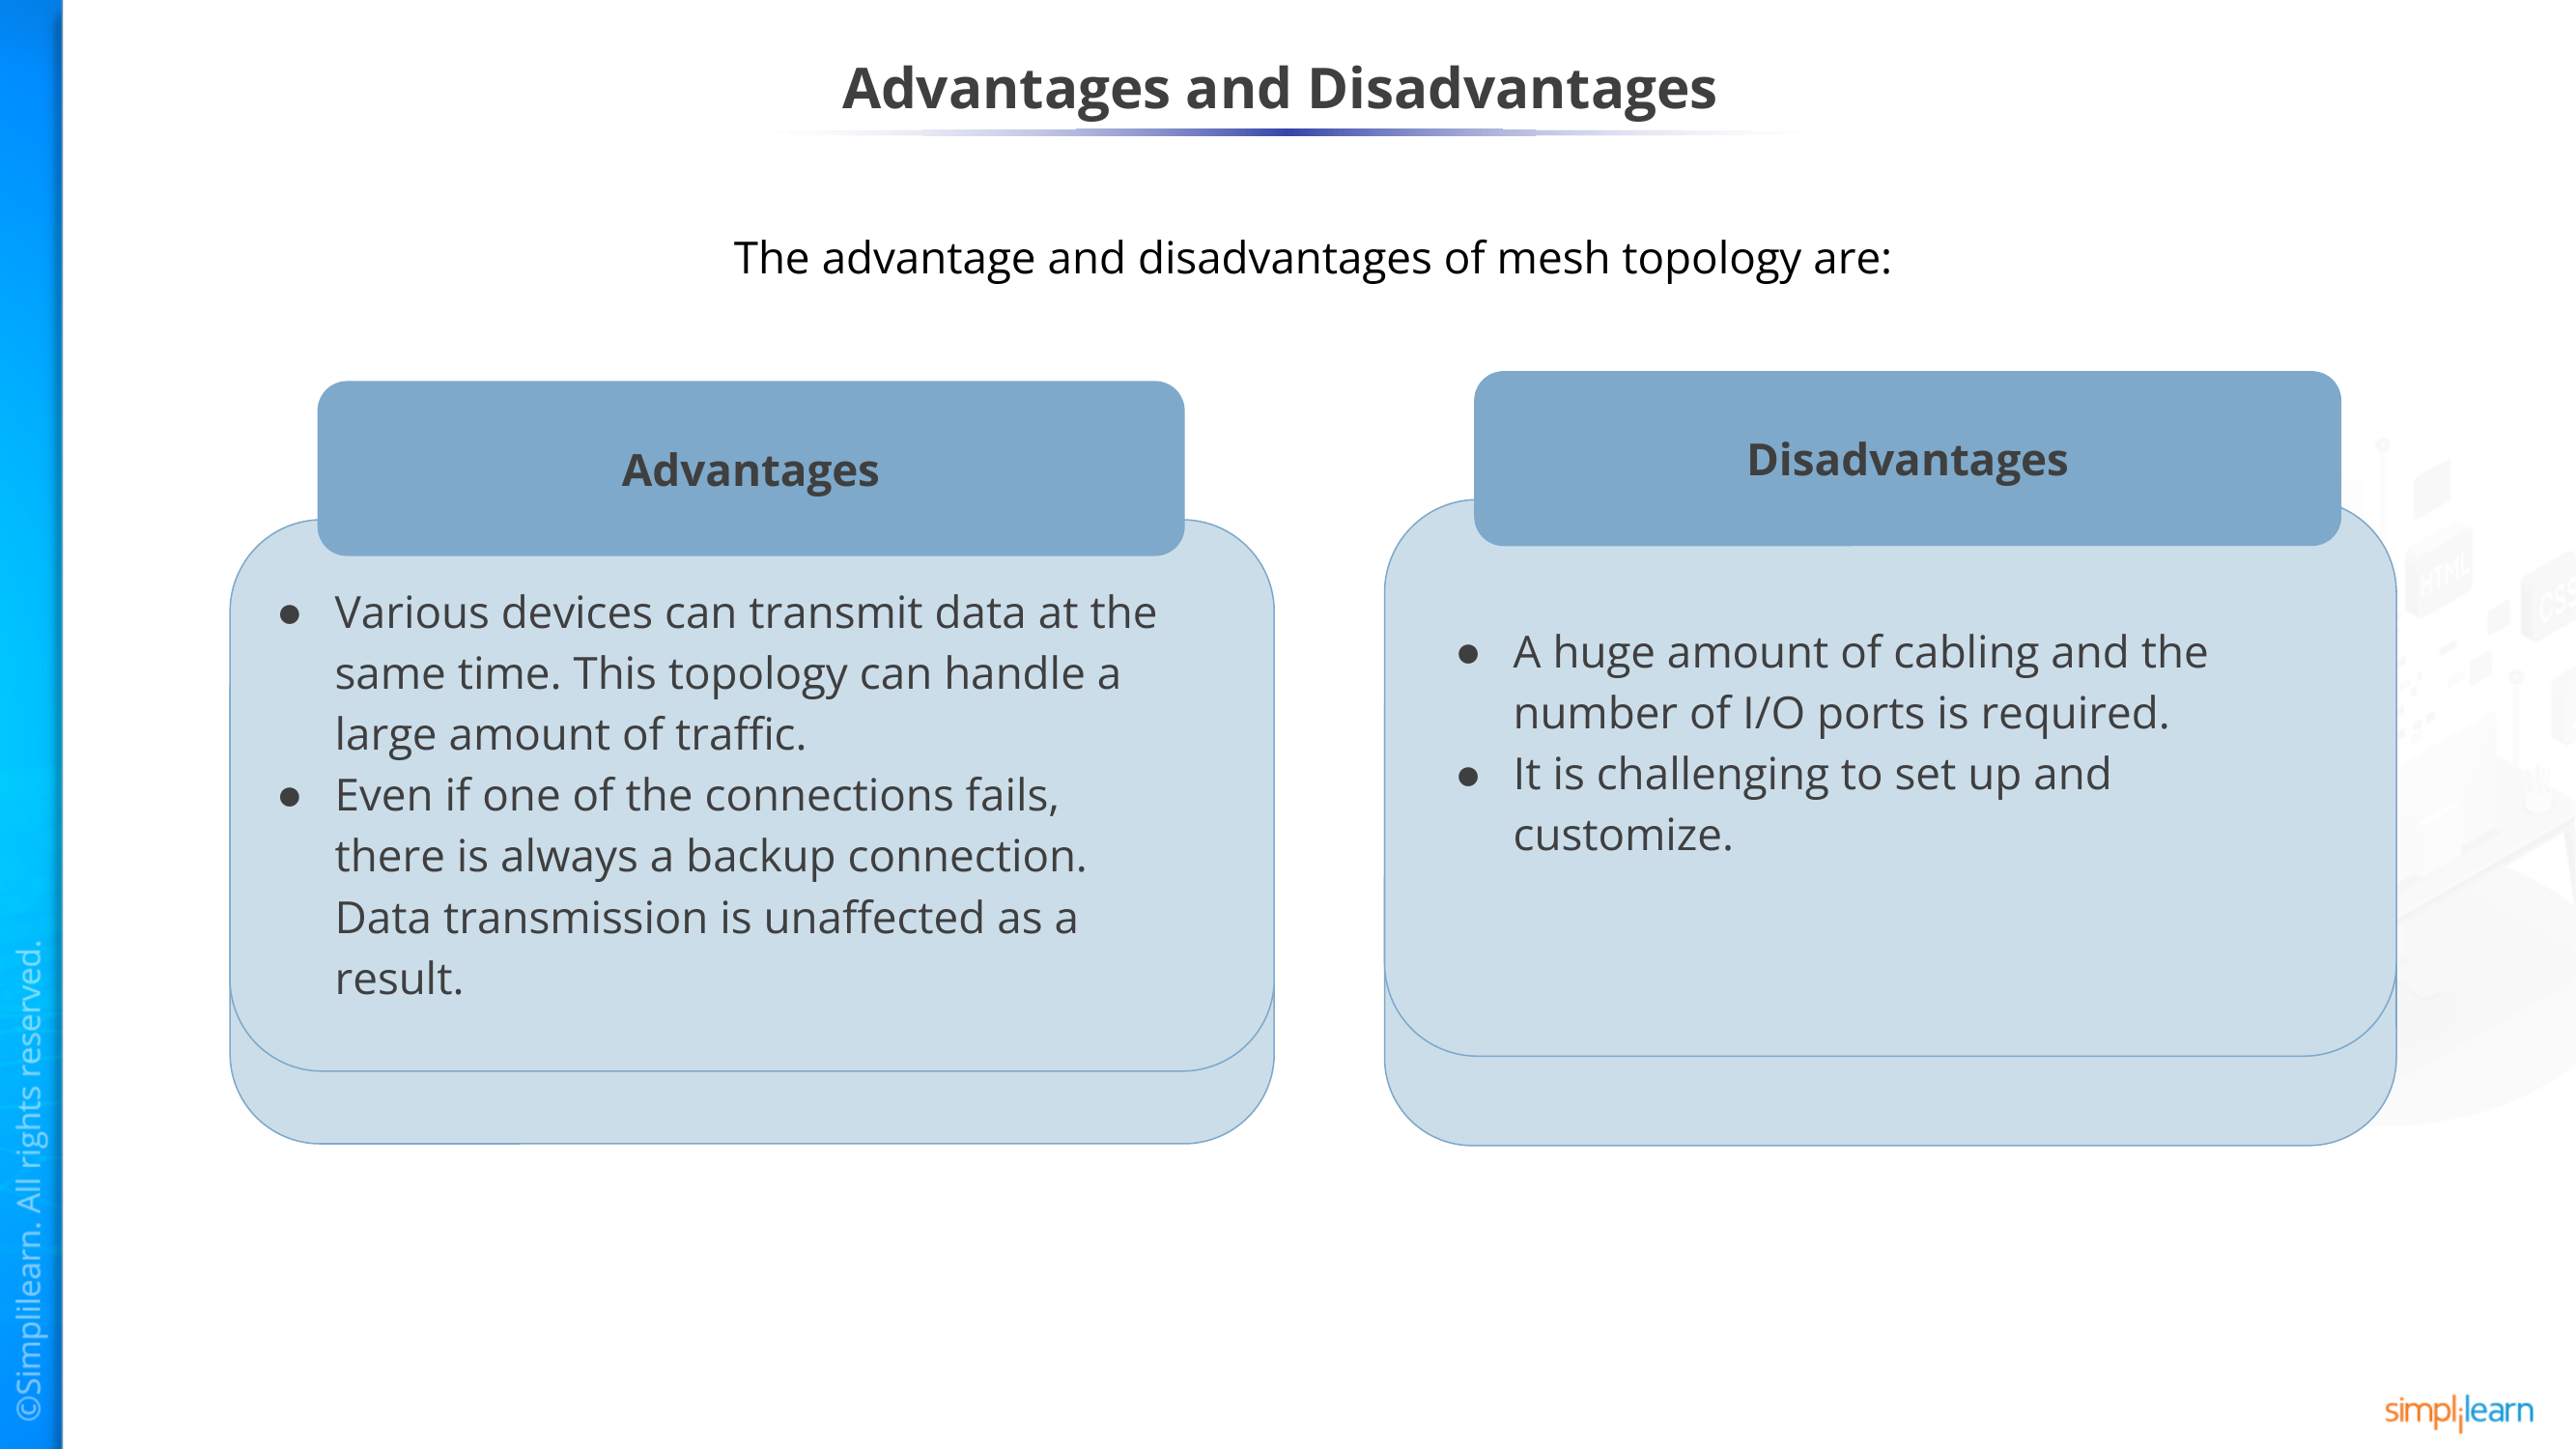

# Advantages and Disadvantages

The advantage and disadvantages of mesh topology are:
Disadvantages
Advantages

Various devices can transmit data at the same time. This topology can handle a large amount of traffic.
Even if one of the connections fails, there is always a backup connection. Data transmission is unaffected as a result.

A huge amount of cabling and the number of I/O ports is required.
It is challenging to set up and customize.